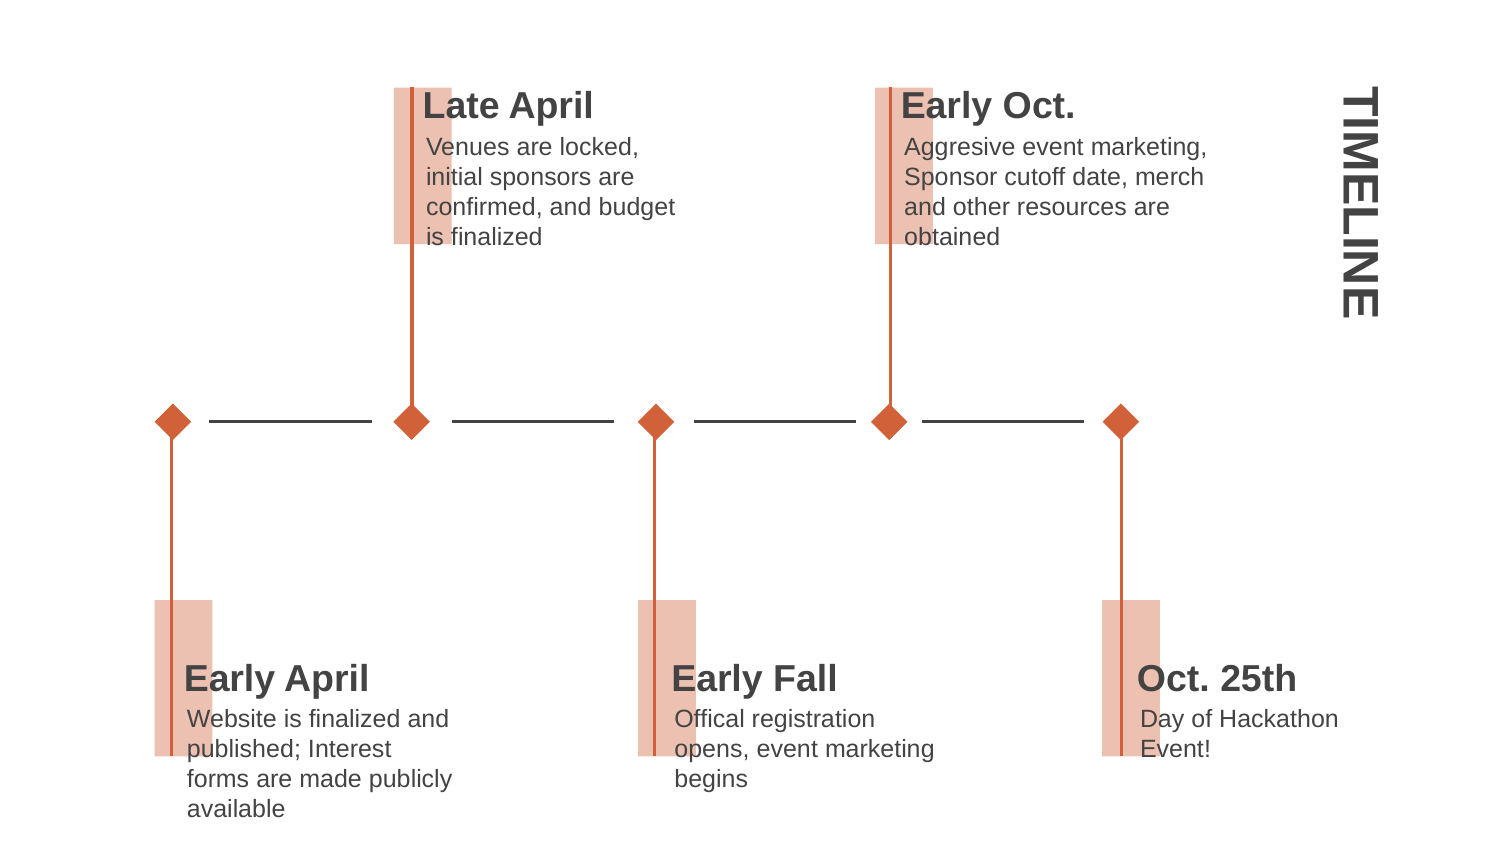

Late April
Early Oct.

Venues are locked, initial sponsors are confirmed, and budget is finalized
Aggresive event marketing, Sponsor cutoff date, merch and other resources are obtained
# TIMELINE

Early April
Early Fall
Oct. 25th
Website is finalized and published; Interest forms are made publicly available
Offical registration opens, event marketing begins
Day of Hackathon Event!